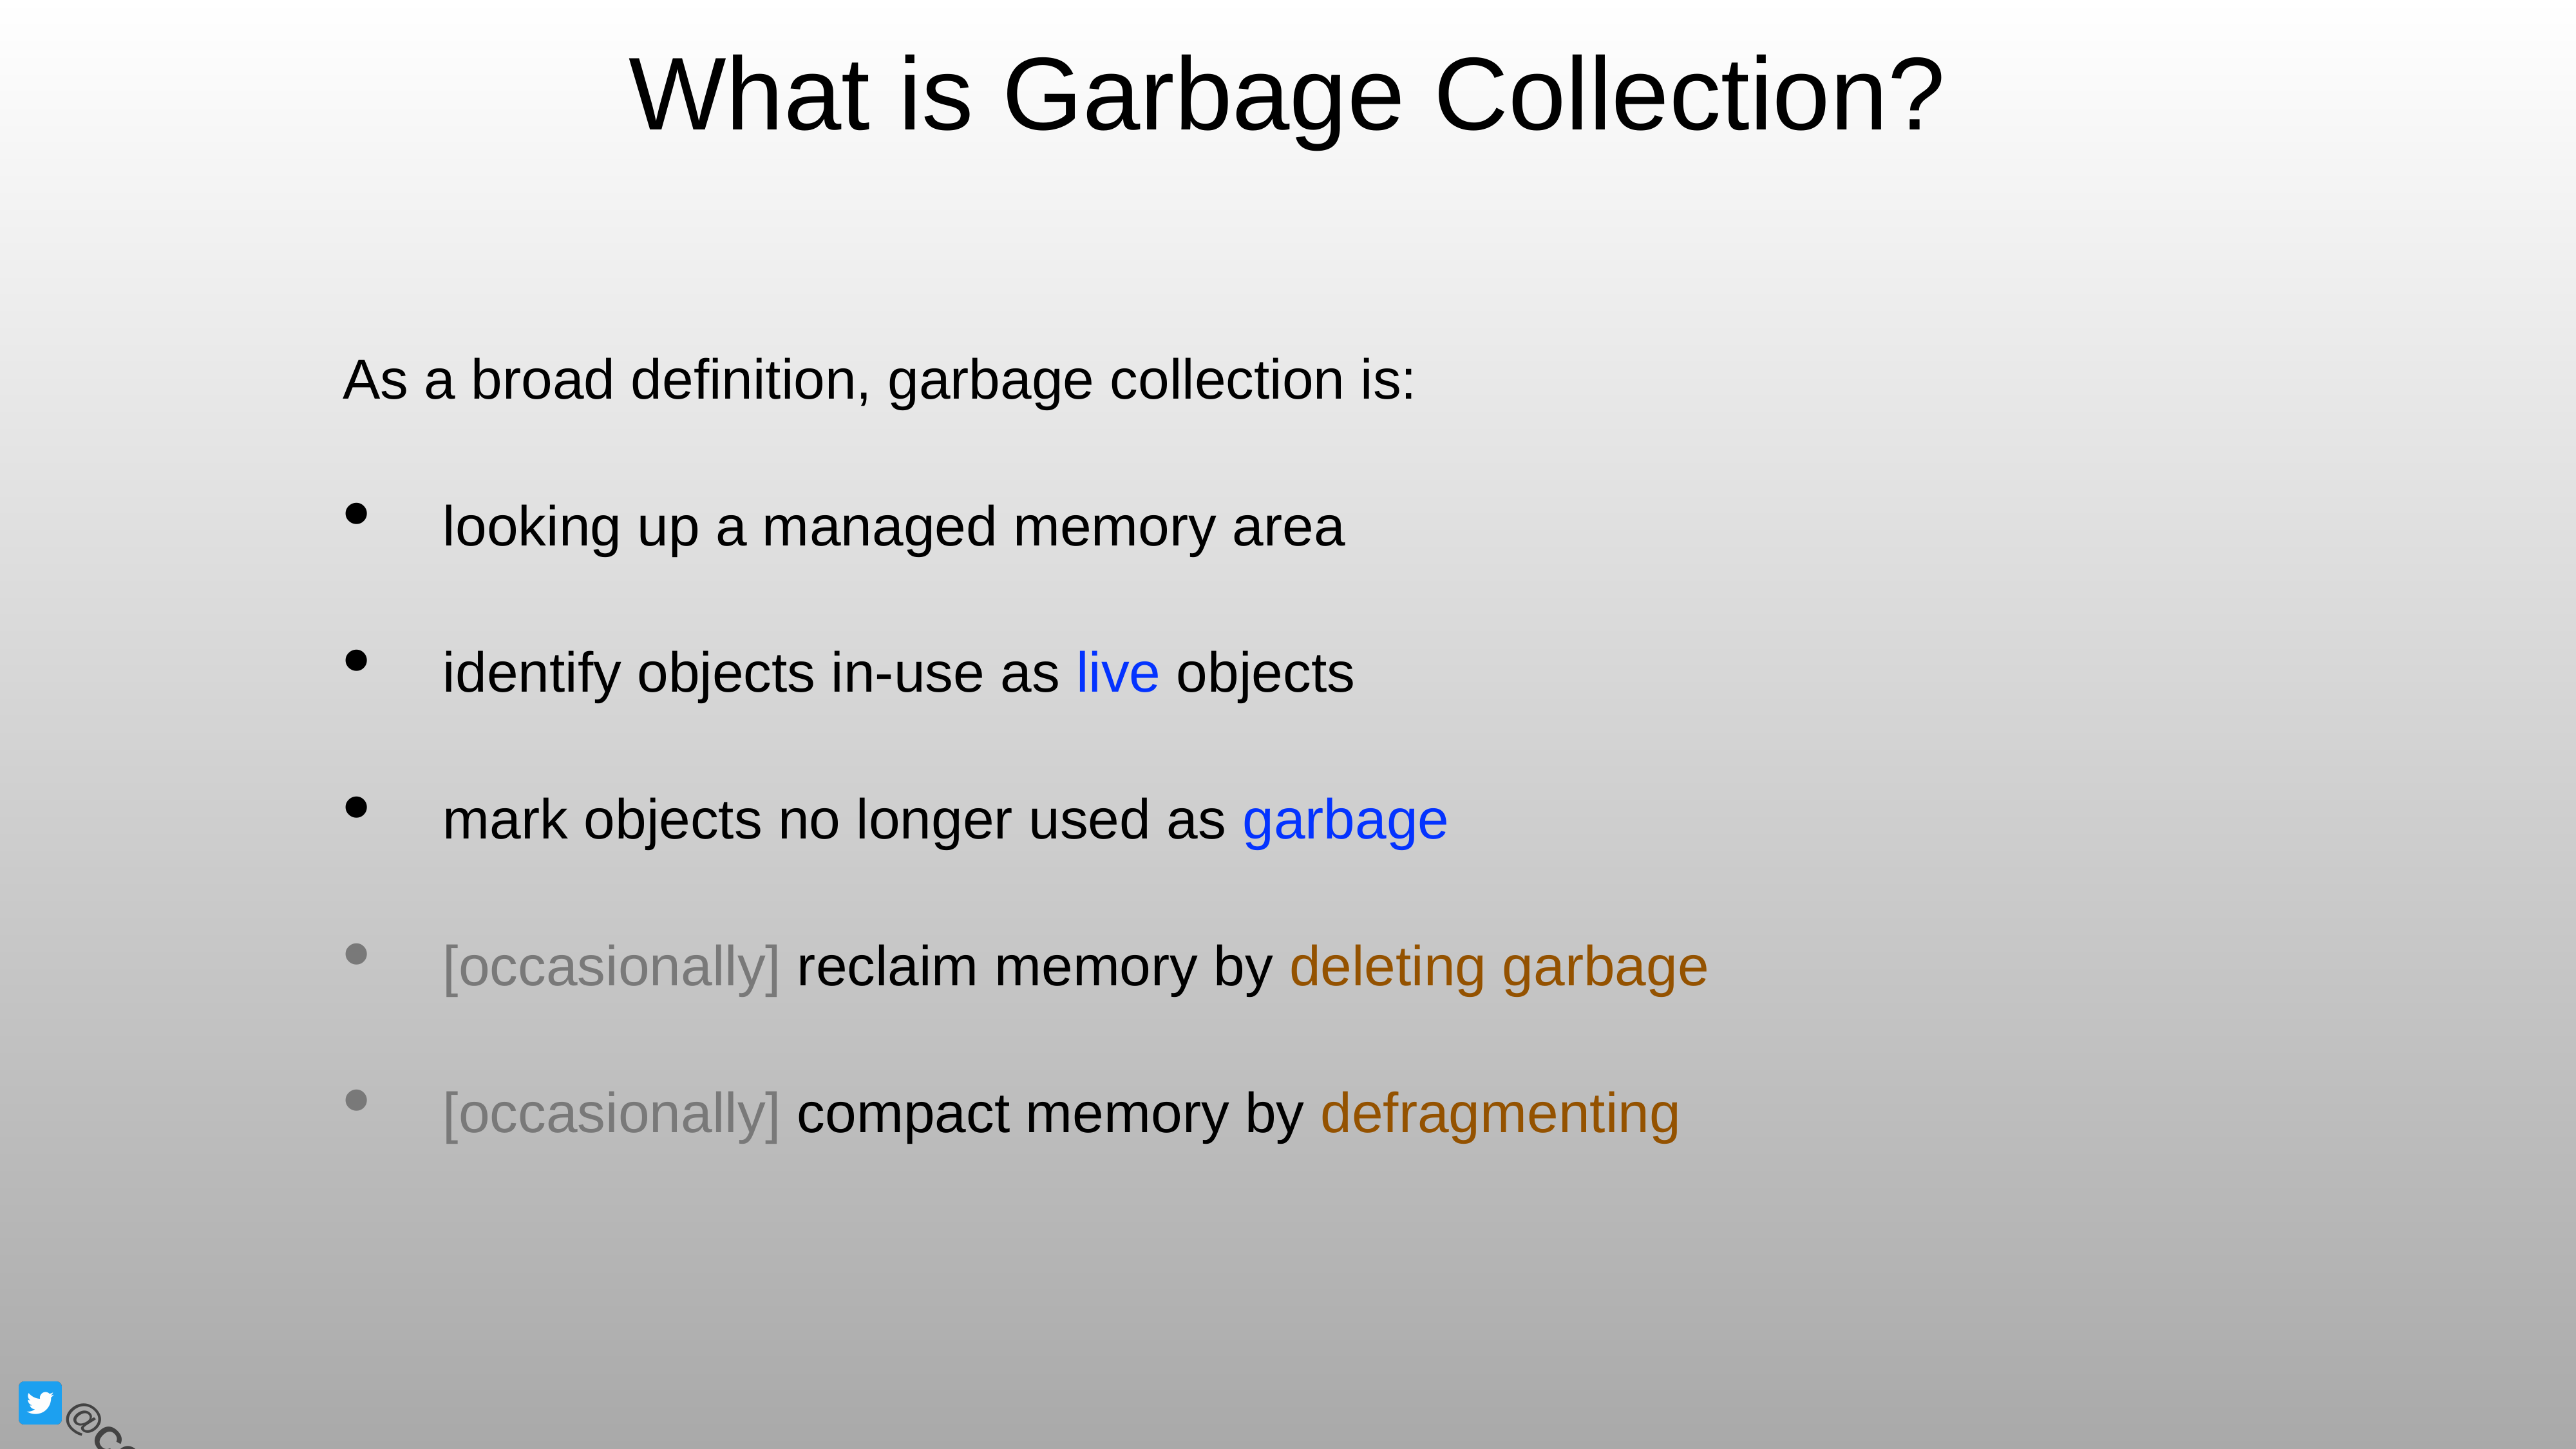

# What is Garbage Collection?
As a broad definition, garbage collection is:
looking up a managed memory area
identify objects in-use as live objects
mark objects no longer used as garbage
[occasionally] reclaim memory by deleting garbage
[occasionally] compact memory by defragmenting
5